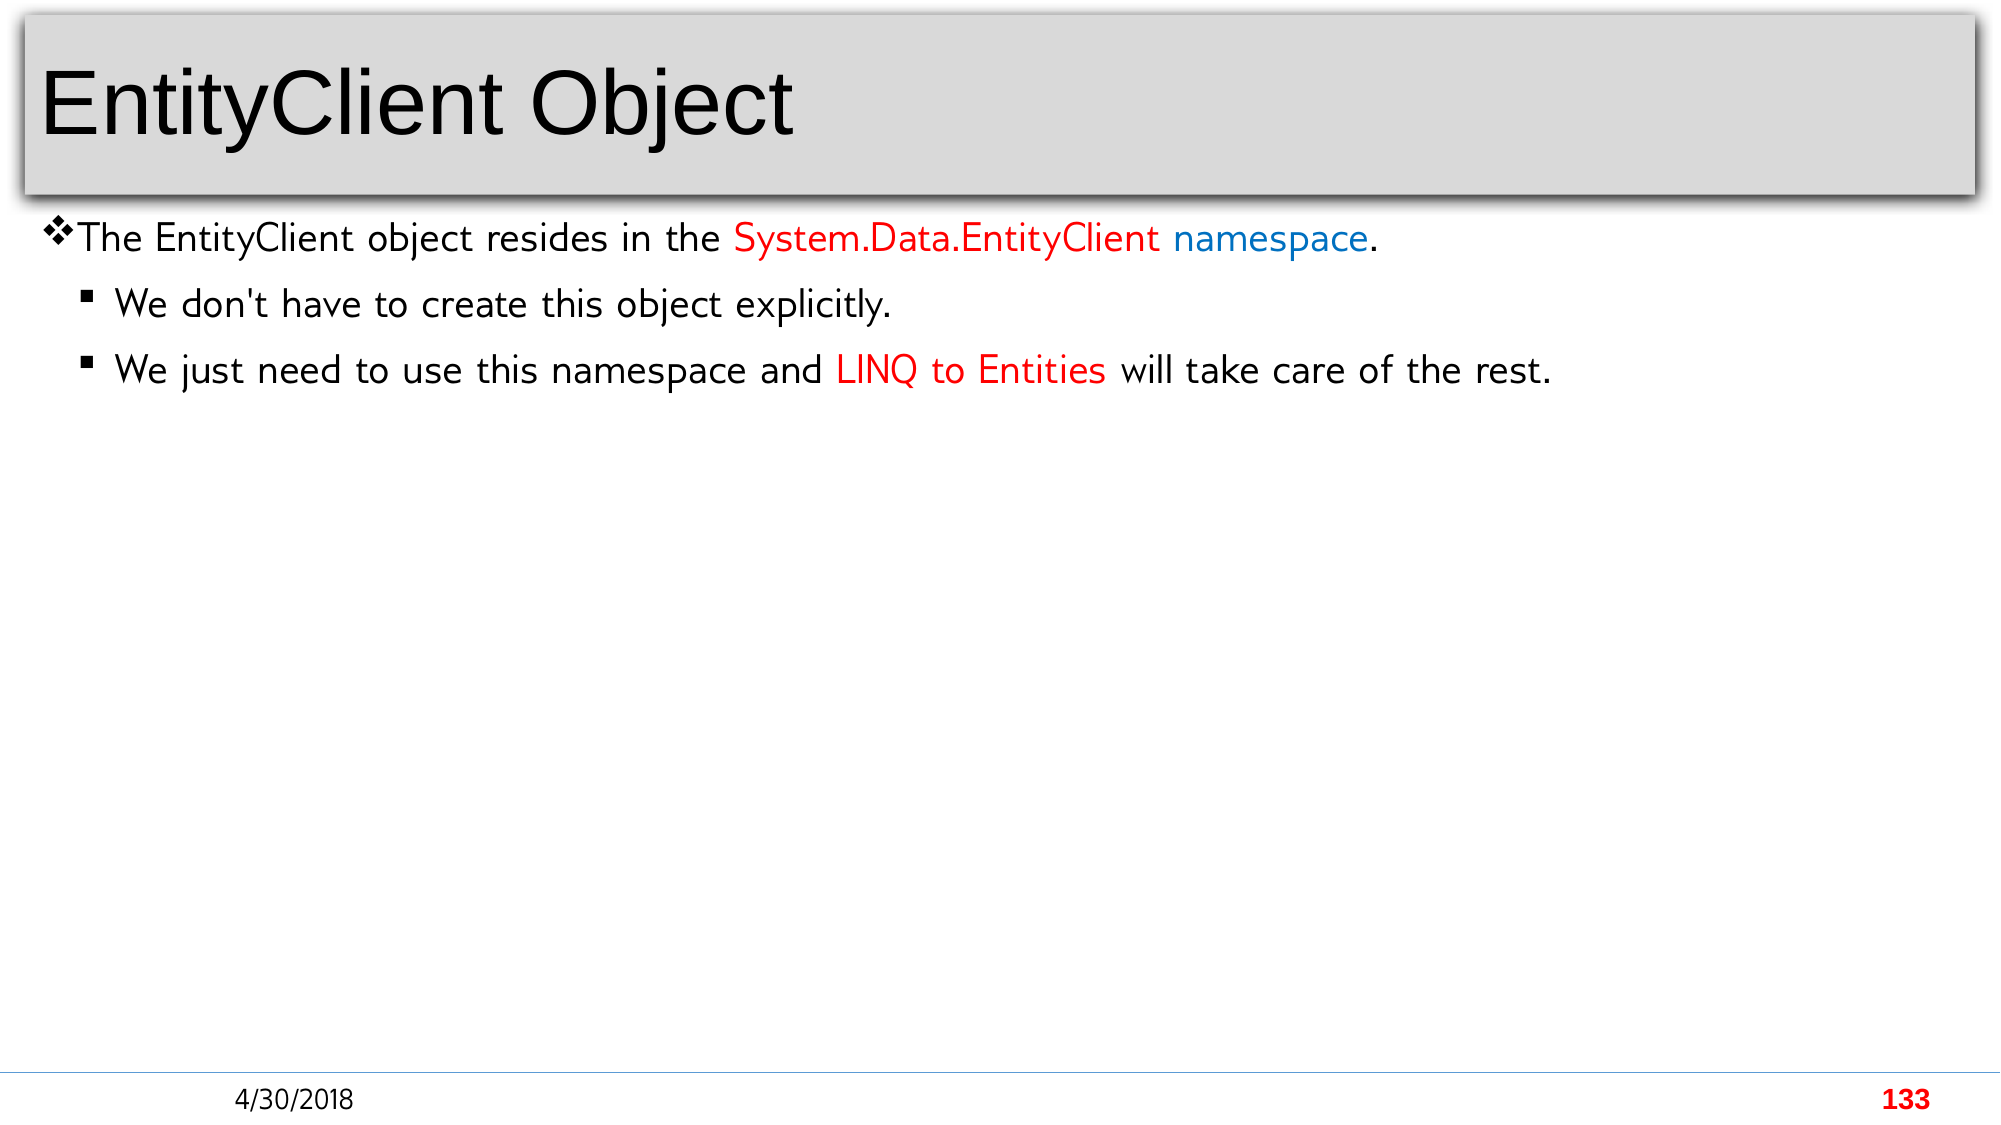

# EntityClient Object
The EntityClient object resides in the System.Data.EntityClient namespace.
We don't have to create this object explicitly.
We just need to use this namespace and LINQ to Entities will take care of the rest.
4/30/2018
133